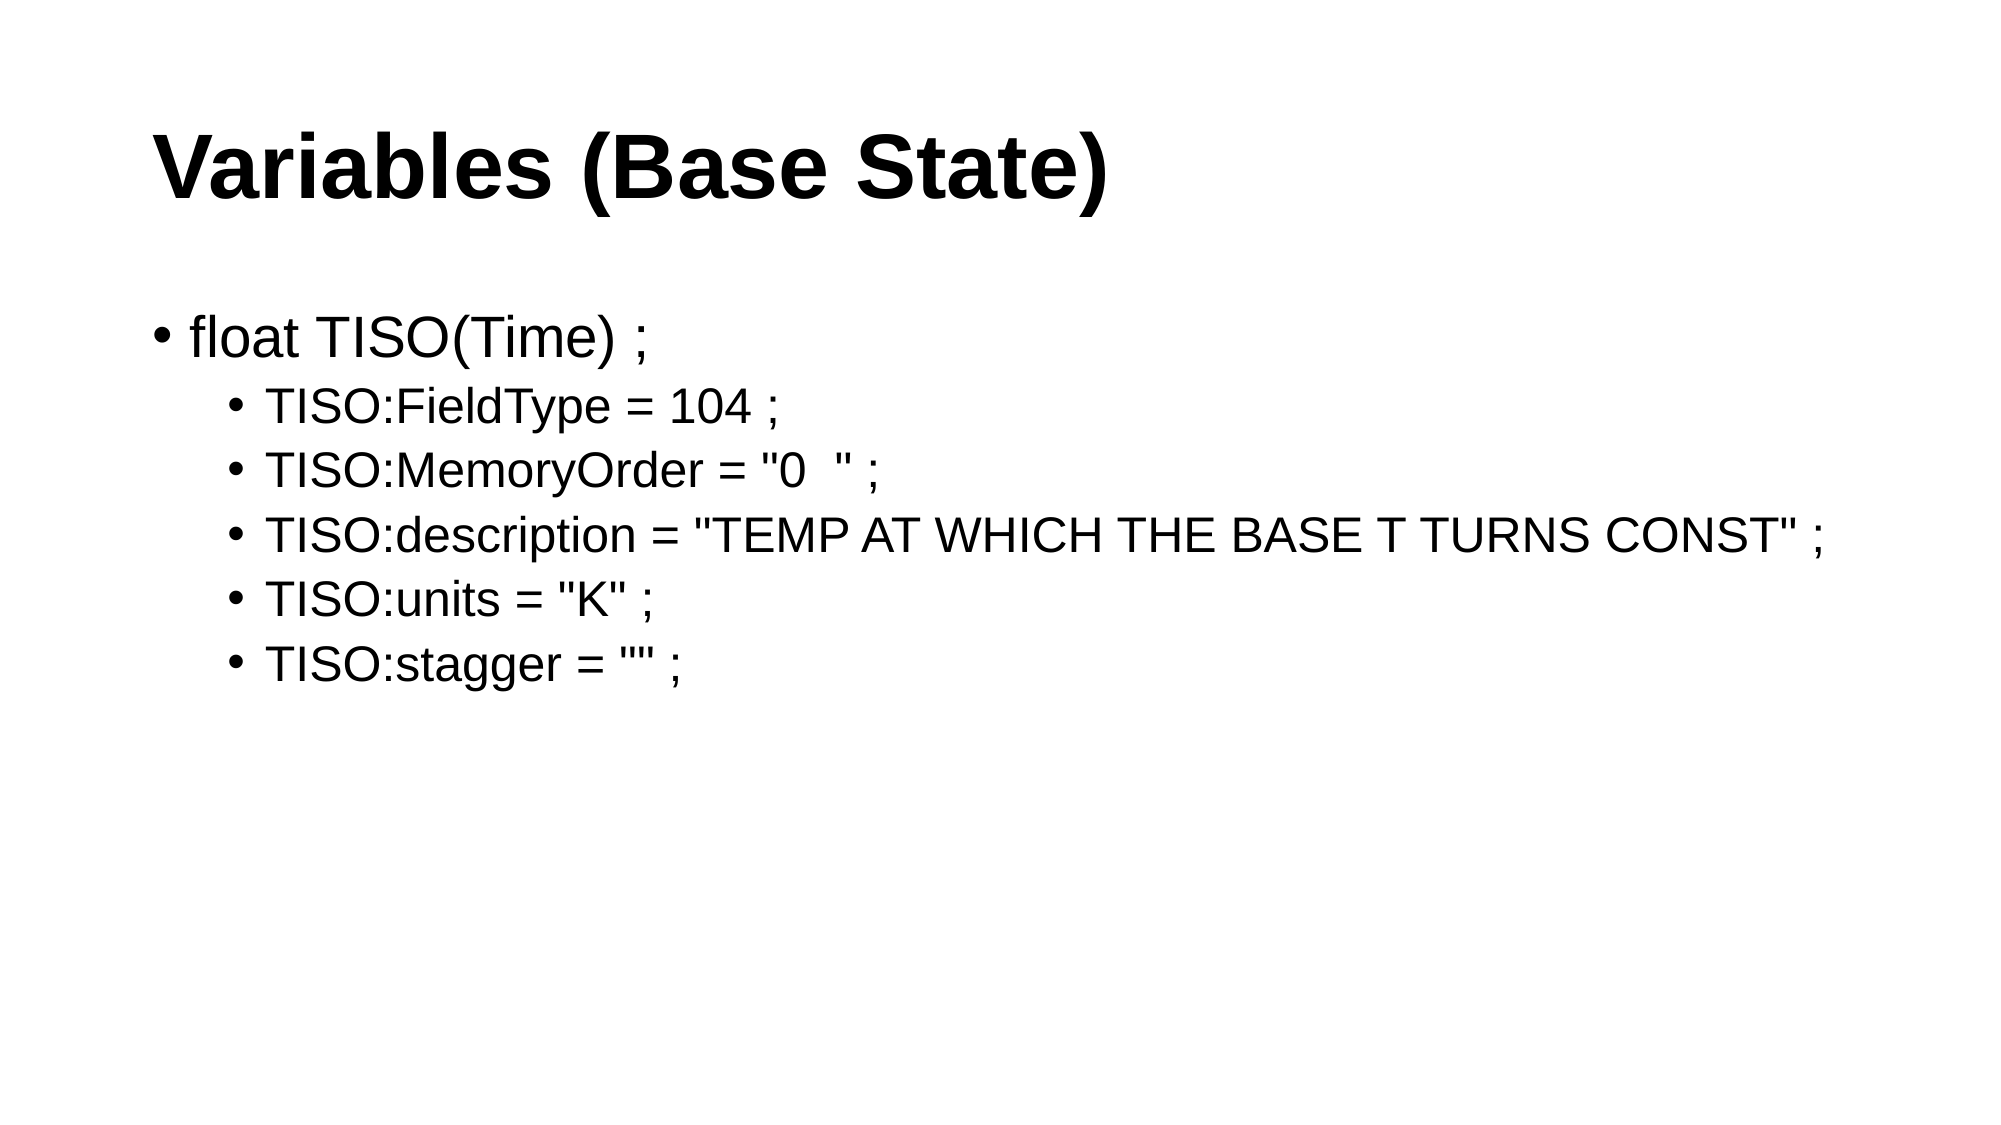

# Variables (Base State)
float TISO(Time) ;
TISO:FieldType = 104 ;
TISO:MemoryOrder = "0  " ;
TISO:description = "TEMP AT WHICH THE BASE T TURNS CONST" ;
TISO:units = "K" ;
TISO:stagger = "" ;